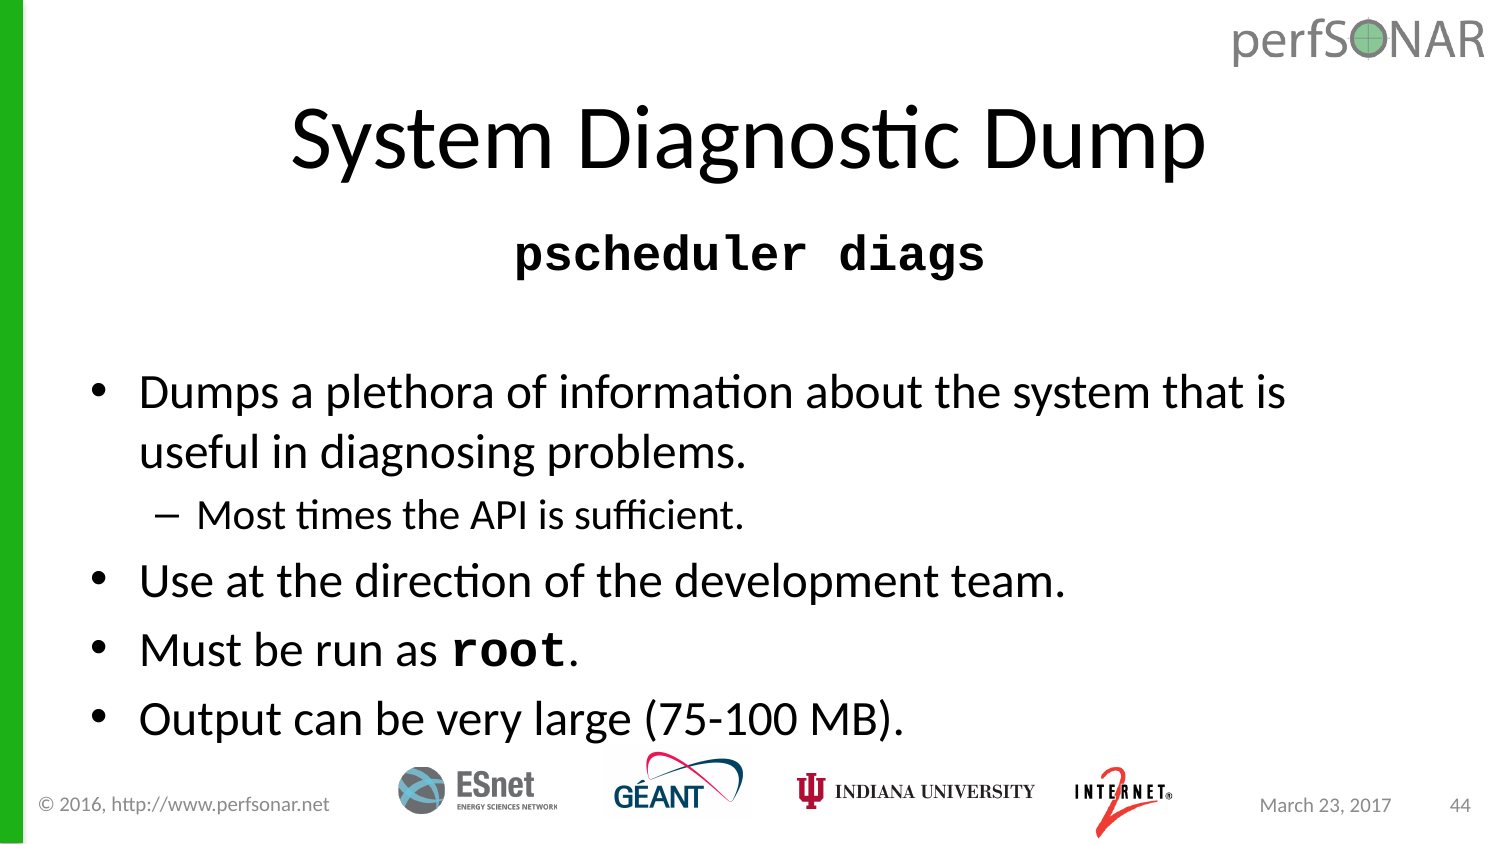

# System Diagnostic Dump
pscheduler diags

Dumps a plethora of information about the system that is useful in diagnosing problems.
Most times the API is sufficient.
Use at the direction of the development team.
Must be run as root.
Output can be very large (75-100 MB).

© 2016, http://www.perfsonar.net
March 23, 2017
44